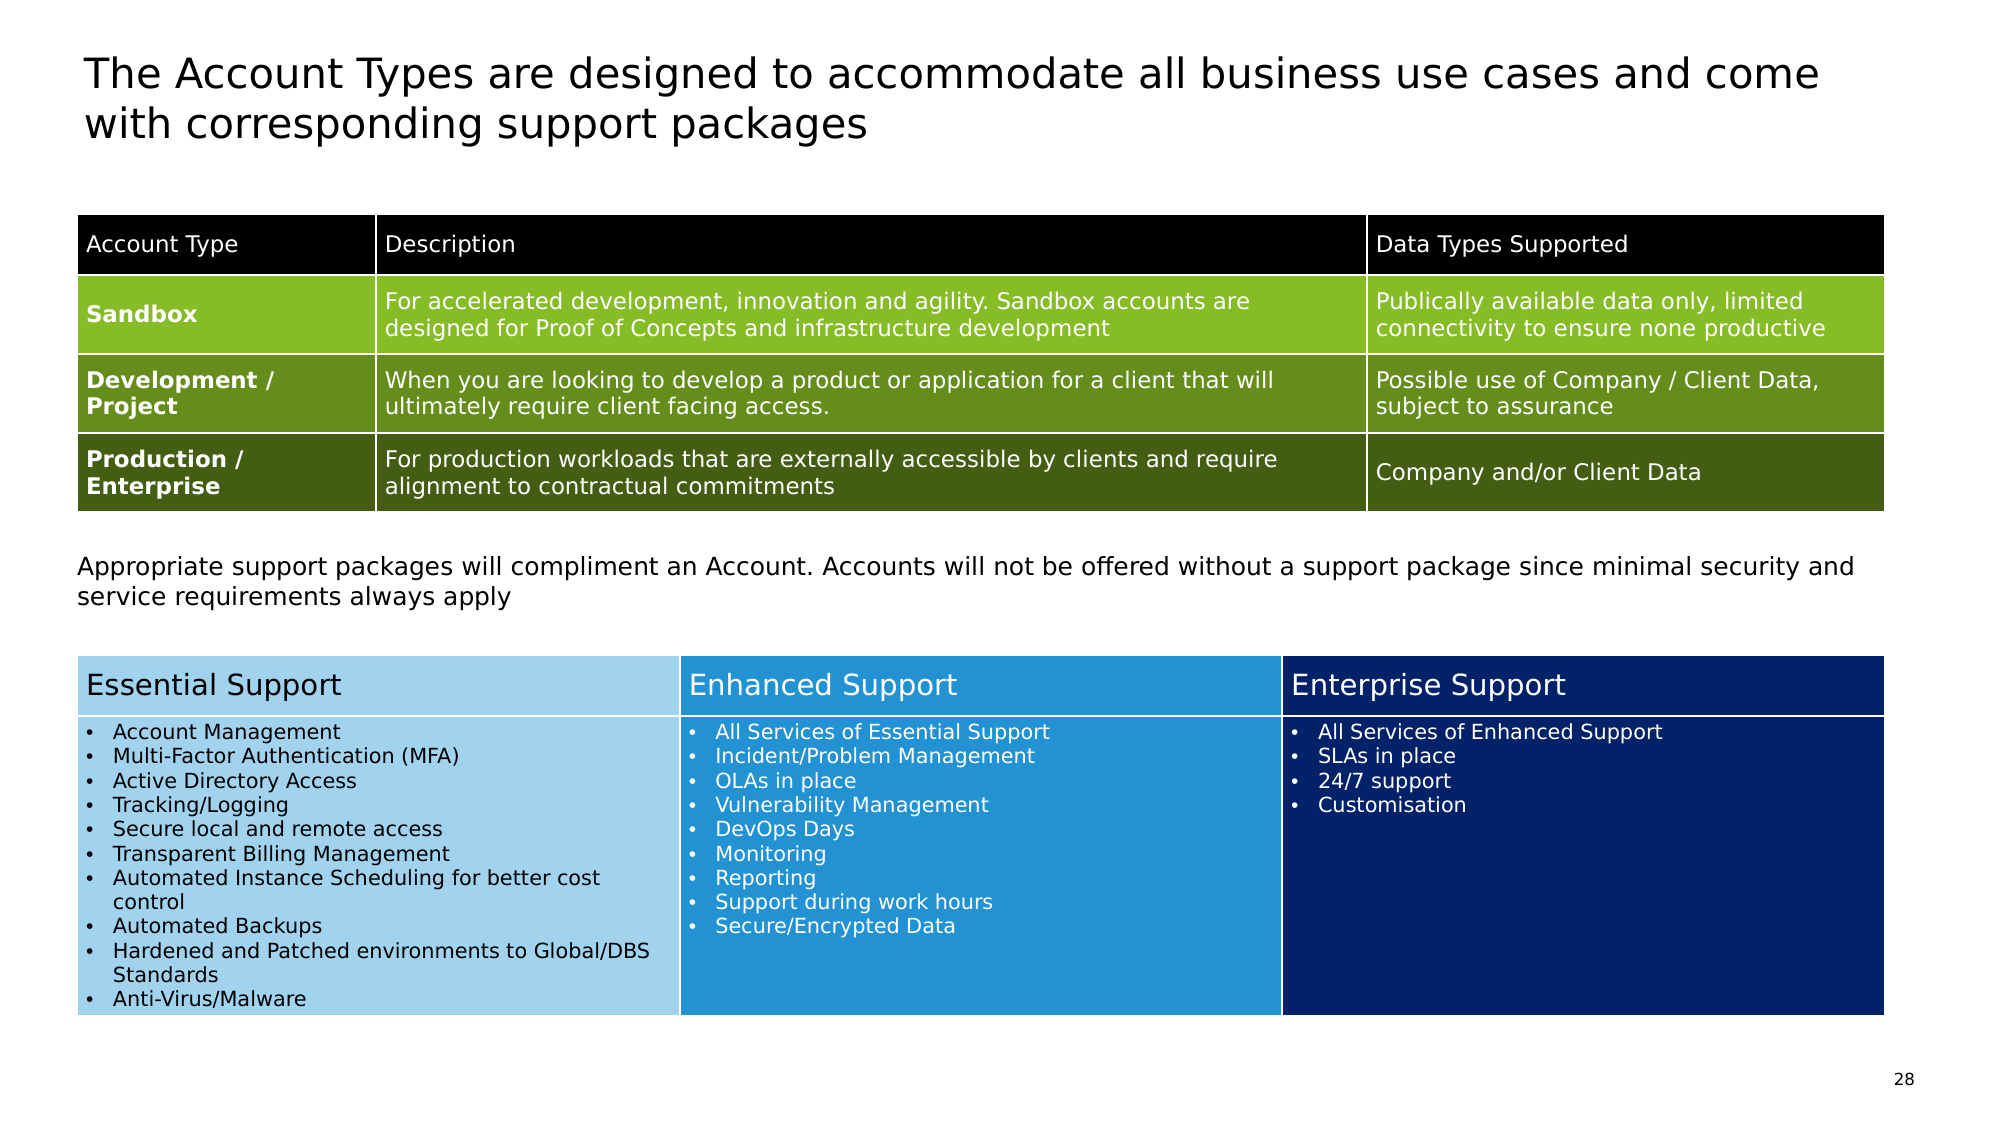

# The Account Types are designed to accommodate all business use cases and come with corresponding support packages
| Account Type | Description | Data Types Supported |
| --- | --- | --- |
| Sandbox | For accelerated development, innovation and agility. Sandbox accounts are designed for Proof of Concepts and infrastructure development | Publically available data only, limited connectivity to ensure none productive |
| Development / Project | When you are looking to develop a product or application for a client that will ultimately require client facing access. | Possible use of Company / Client Data, subject to assurance |
| Production / Enterprise | For production workloads that are externally accessible by clients and require alignment to contractual commitments | Company and/or Client Data |
Appropriate support packages will compliment an Account. Accounts will not be offered without a support package since minimal security and service requirements always apply
| Essential Support | Enhanced Support | Enterprise Support |
| --- | --- | --- |
| Account Management Multi-Factor Authentication (MFA) Active Directory Access Tracking/Logging Secure local and remote access Transparent Billing Management Automated Instance Scheduling for better cost control Automated Backups Hardened and Patched environments to Global/DBS Standards Anti-Virus/Malware | All Services of Essential Support Incident/Problem Management OLAs in place Vulnerability Management DevOps Days Monitoring Reporting Support during work hours Secure/Encrypted Data | All Services of Enhanced Support SLAs in place 24/7 support Customisation |
28